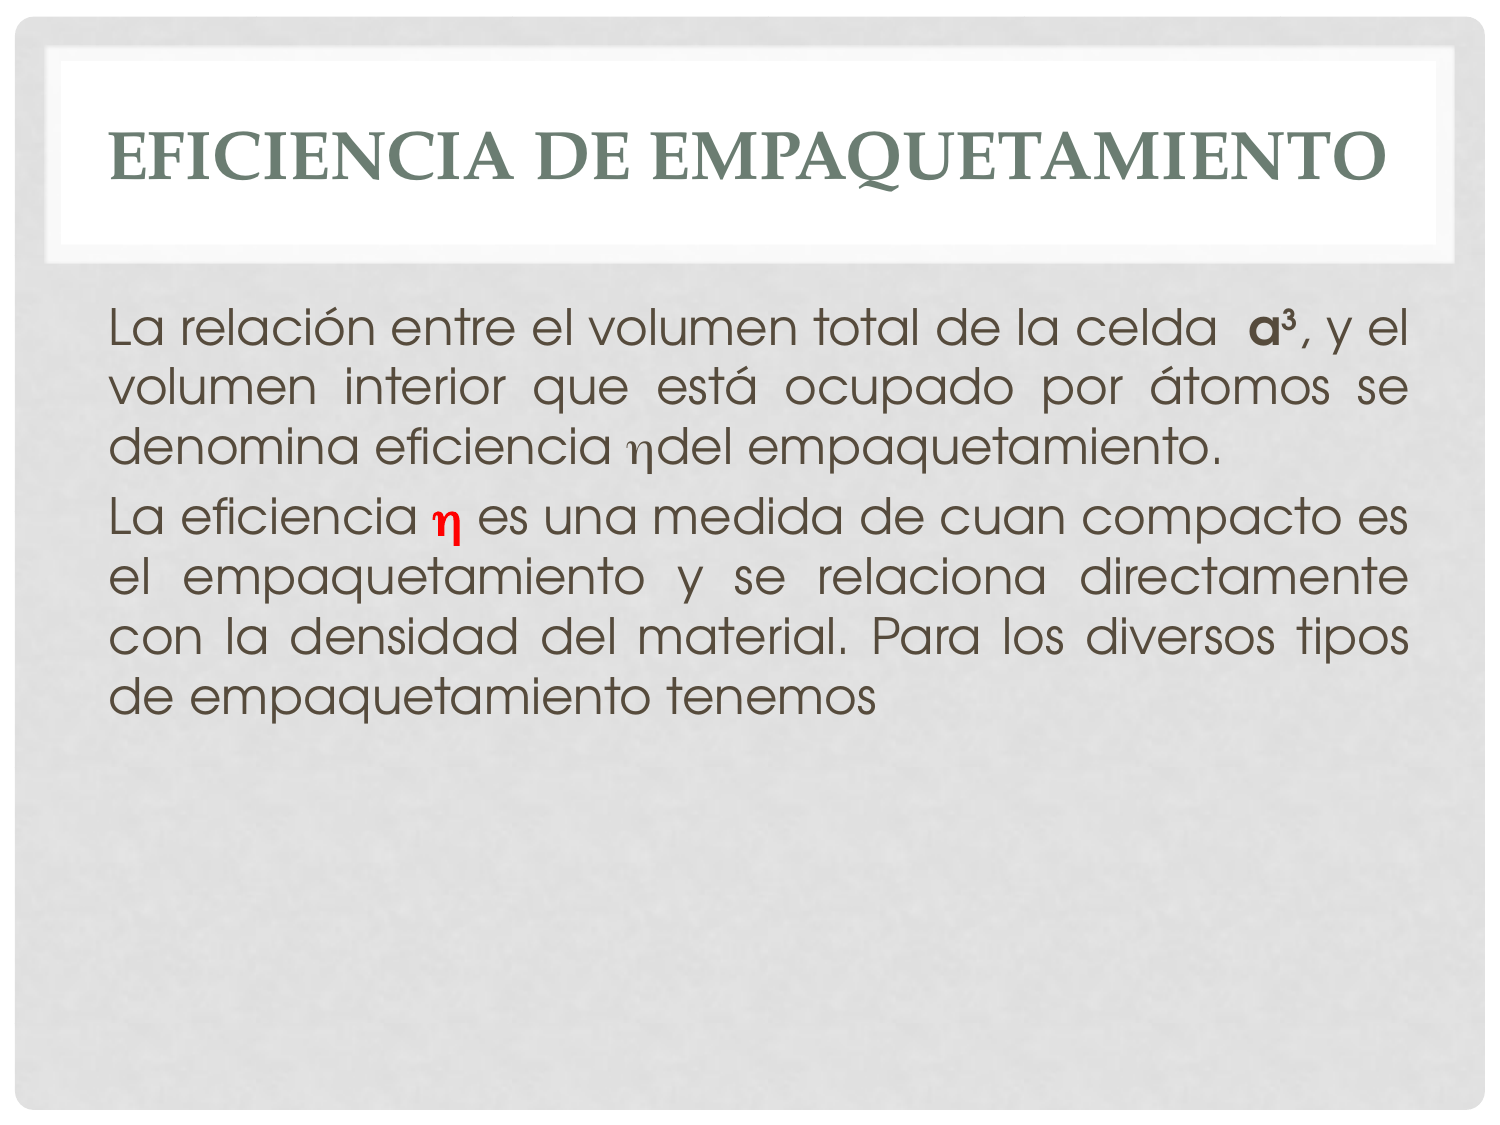

# Eficiencia de Empaquetamiento
La relación entre el volumen total de la celda  a3, y el volumen interior que está ocupado por átomos se denomina eficiencia ηdel empaquetamiento.
La eficiencia η es una medida de cuan compacto es el empaquetamiento y se relaciona directamente con la densidad del material. Para los diversos tipos de empaquetamiento tenemos